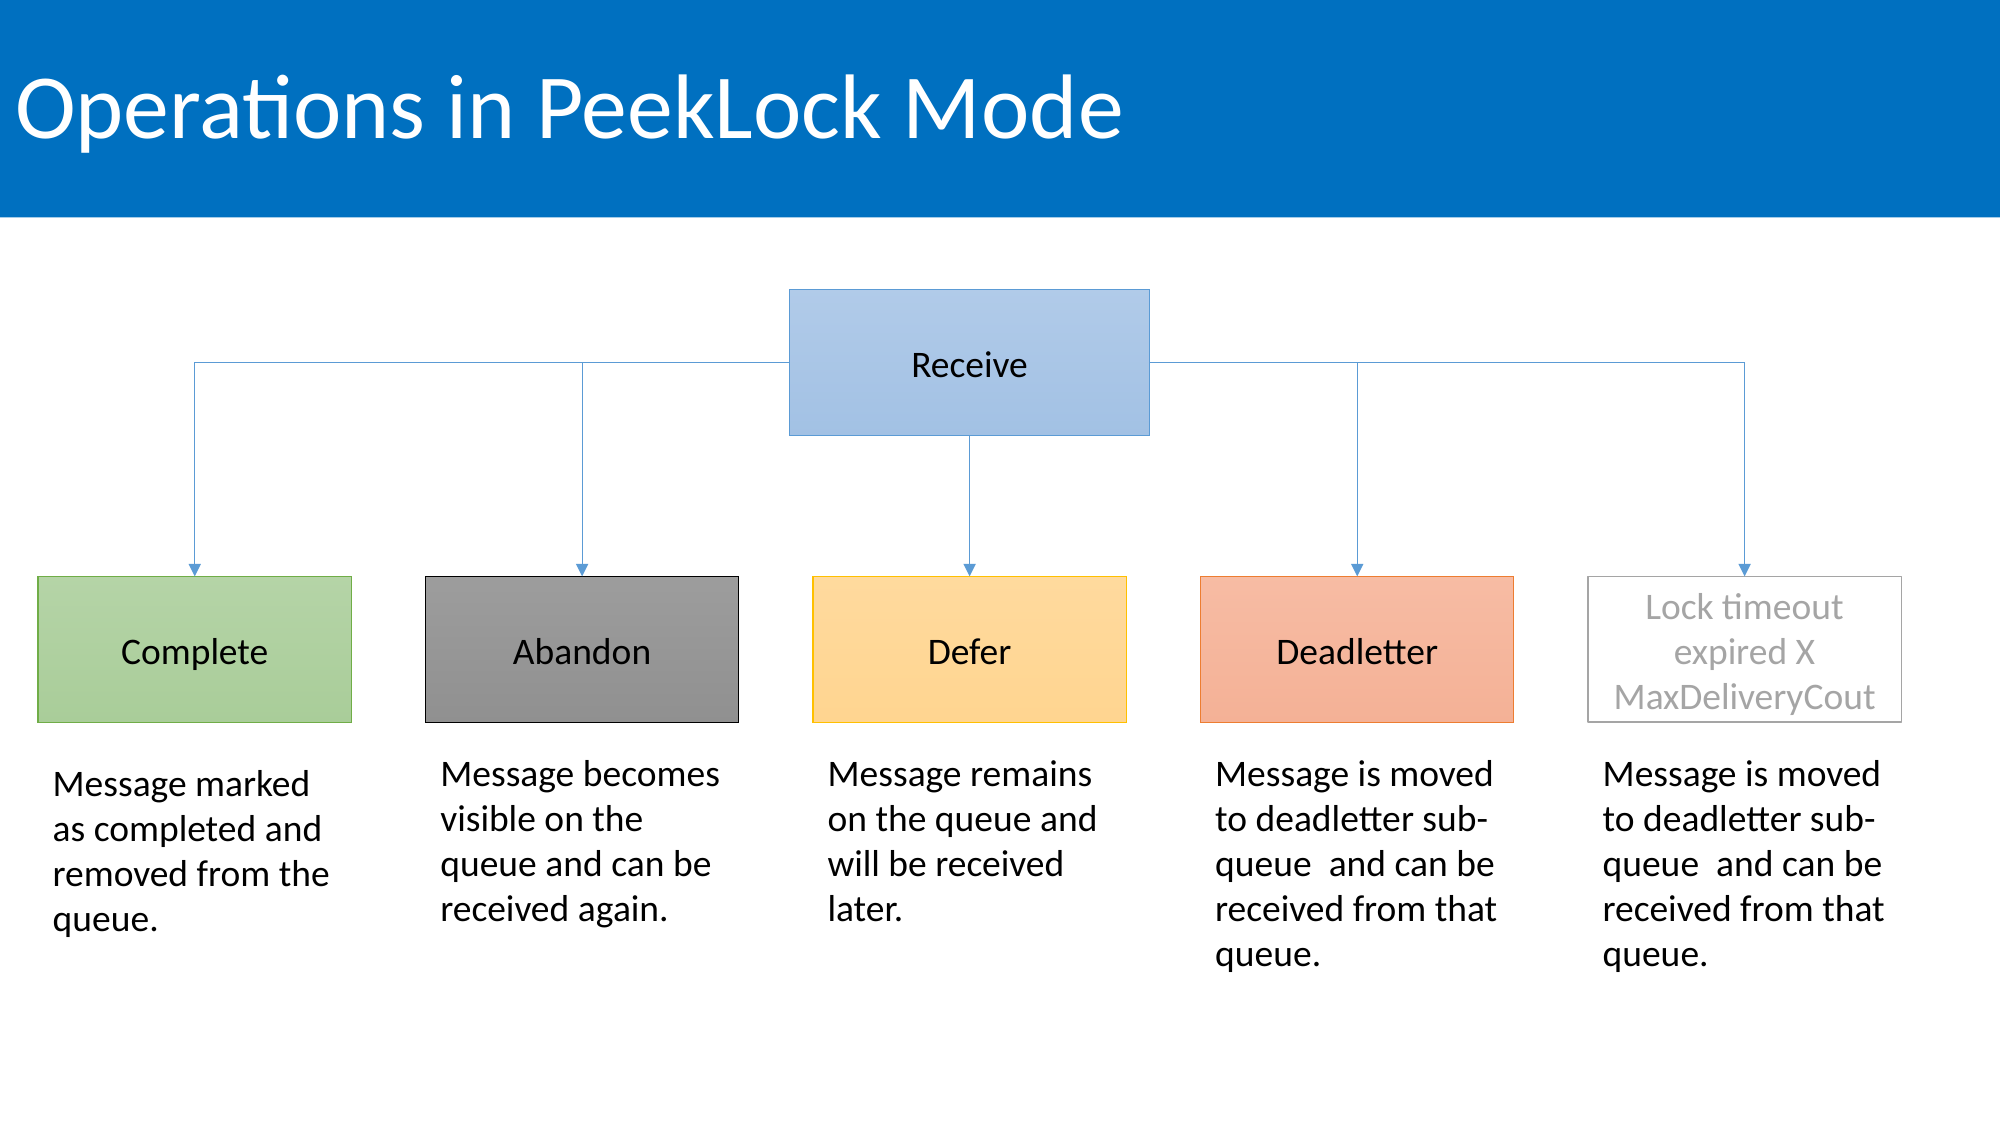

# Operations in PeekLock Mode
Receive
Complete
Abandon
Defer
Deadletter
Lock timeout expired X MaxDeliveryCout
Message becomes visible on the queue and can be received again.
Message remains on the queue and will be received later.
Message is moved to deadletter sub-queue  and can be received from that queue.
Message is moved to deadletter sub-queue  and can be received from that queue.
Message marked as completed and removed from the queue.